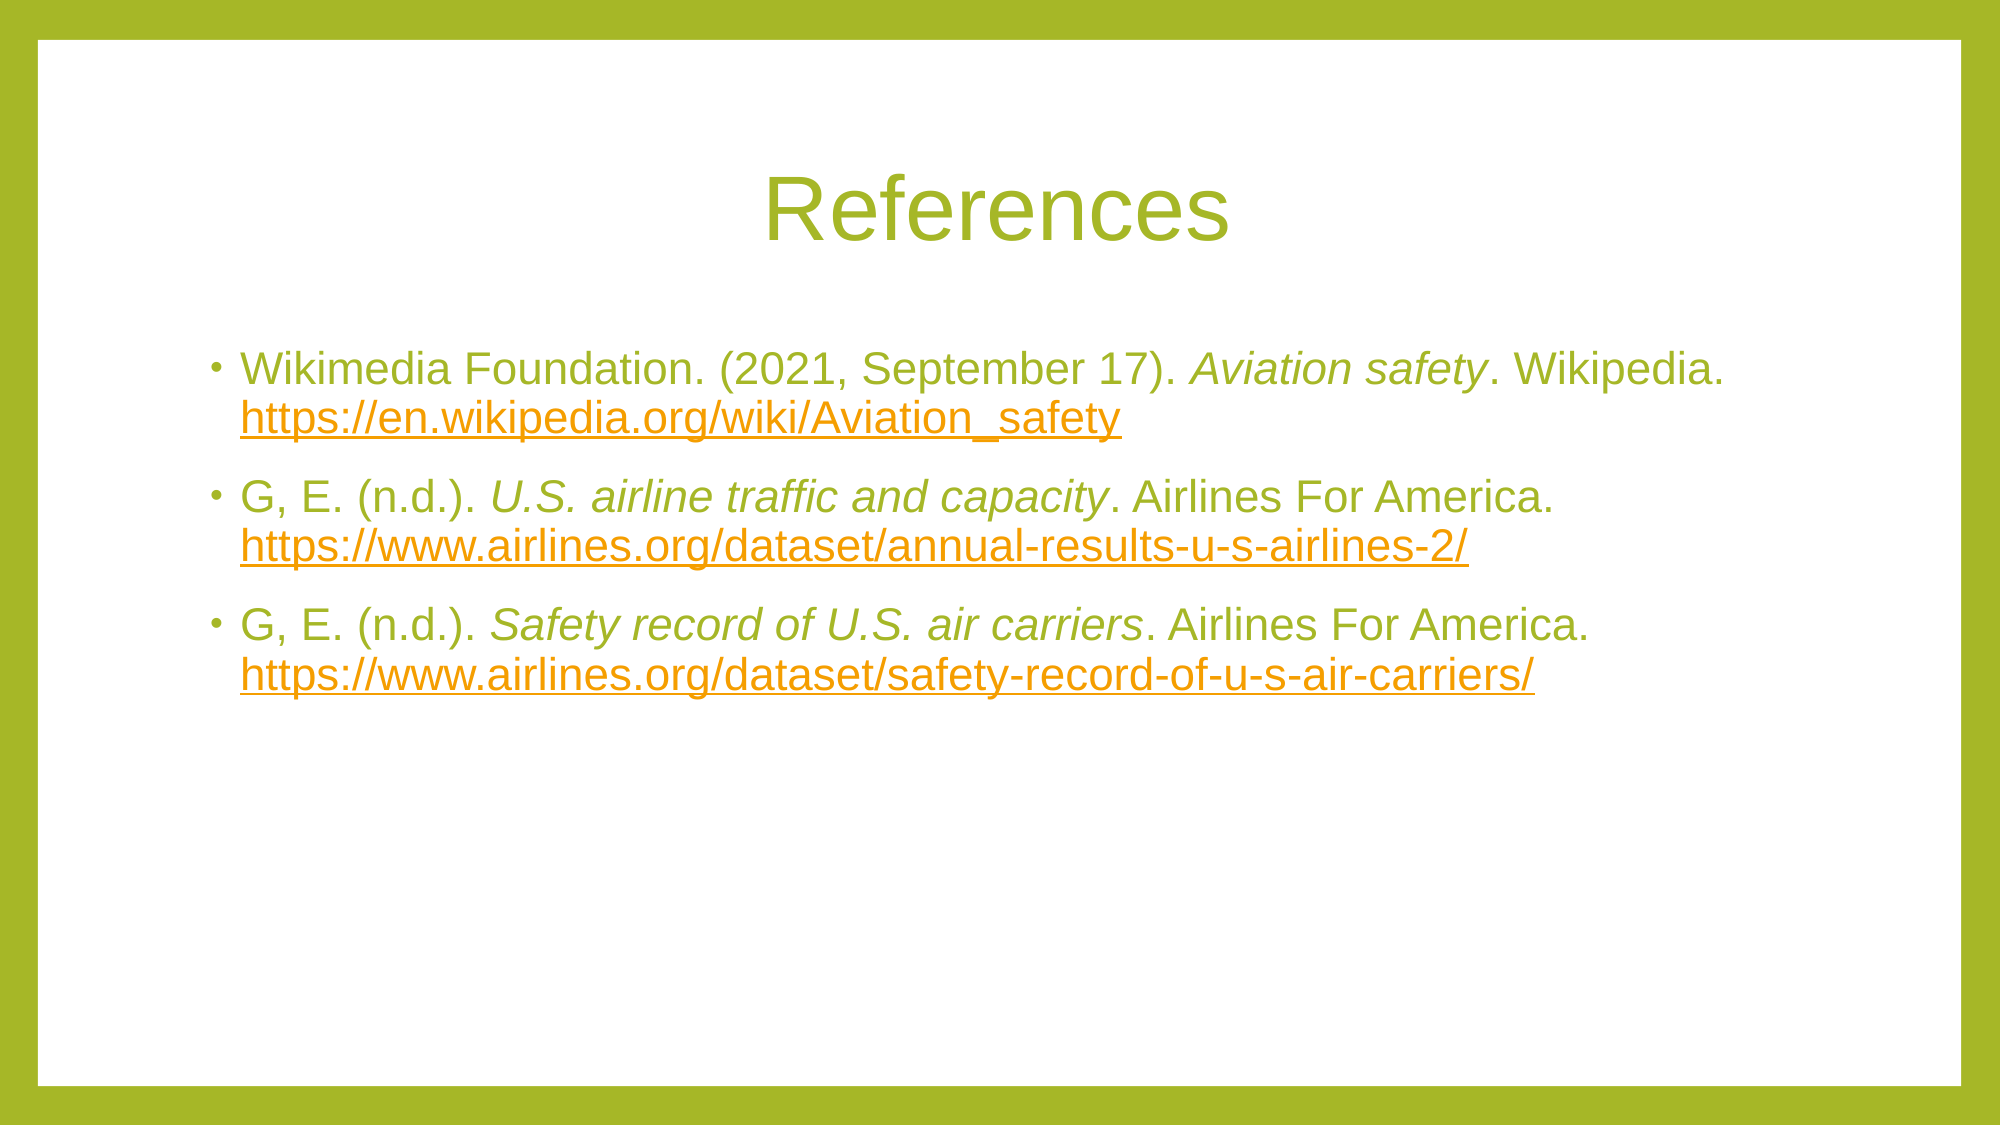

# References
Wikimedia Foundation. (2021, September 17). Aviation safety. Wikipedia. https://en.wikipedia.org/wiki/Aviation_safety
G, E. (n.d.). U.S. airline traffic and capacity. Airlines For America. https://www.airlines.org/dataset/annual-results-u-s-airlines-2/
G, E. (n.d.). Safety record of U.S. air carriers. Airlines For America. https://www.airlines.org/dataset/safety-record-of-u-s-air-carriers/